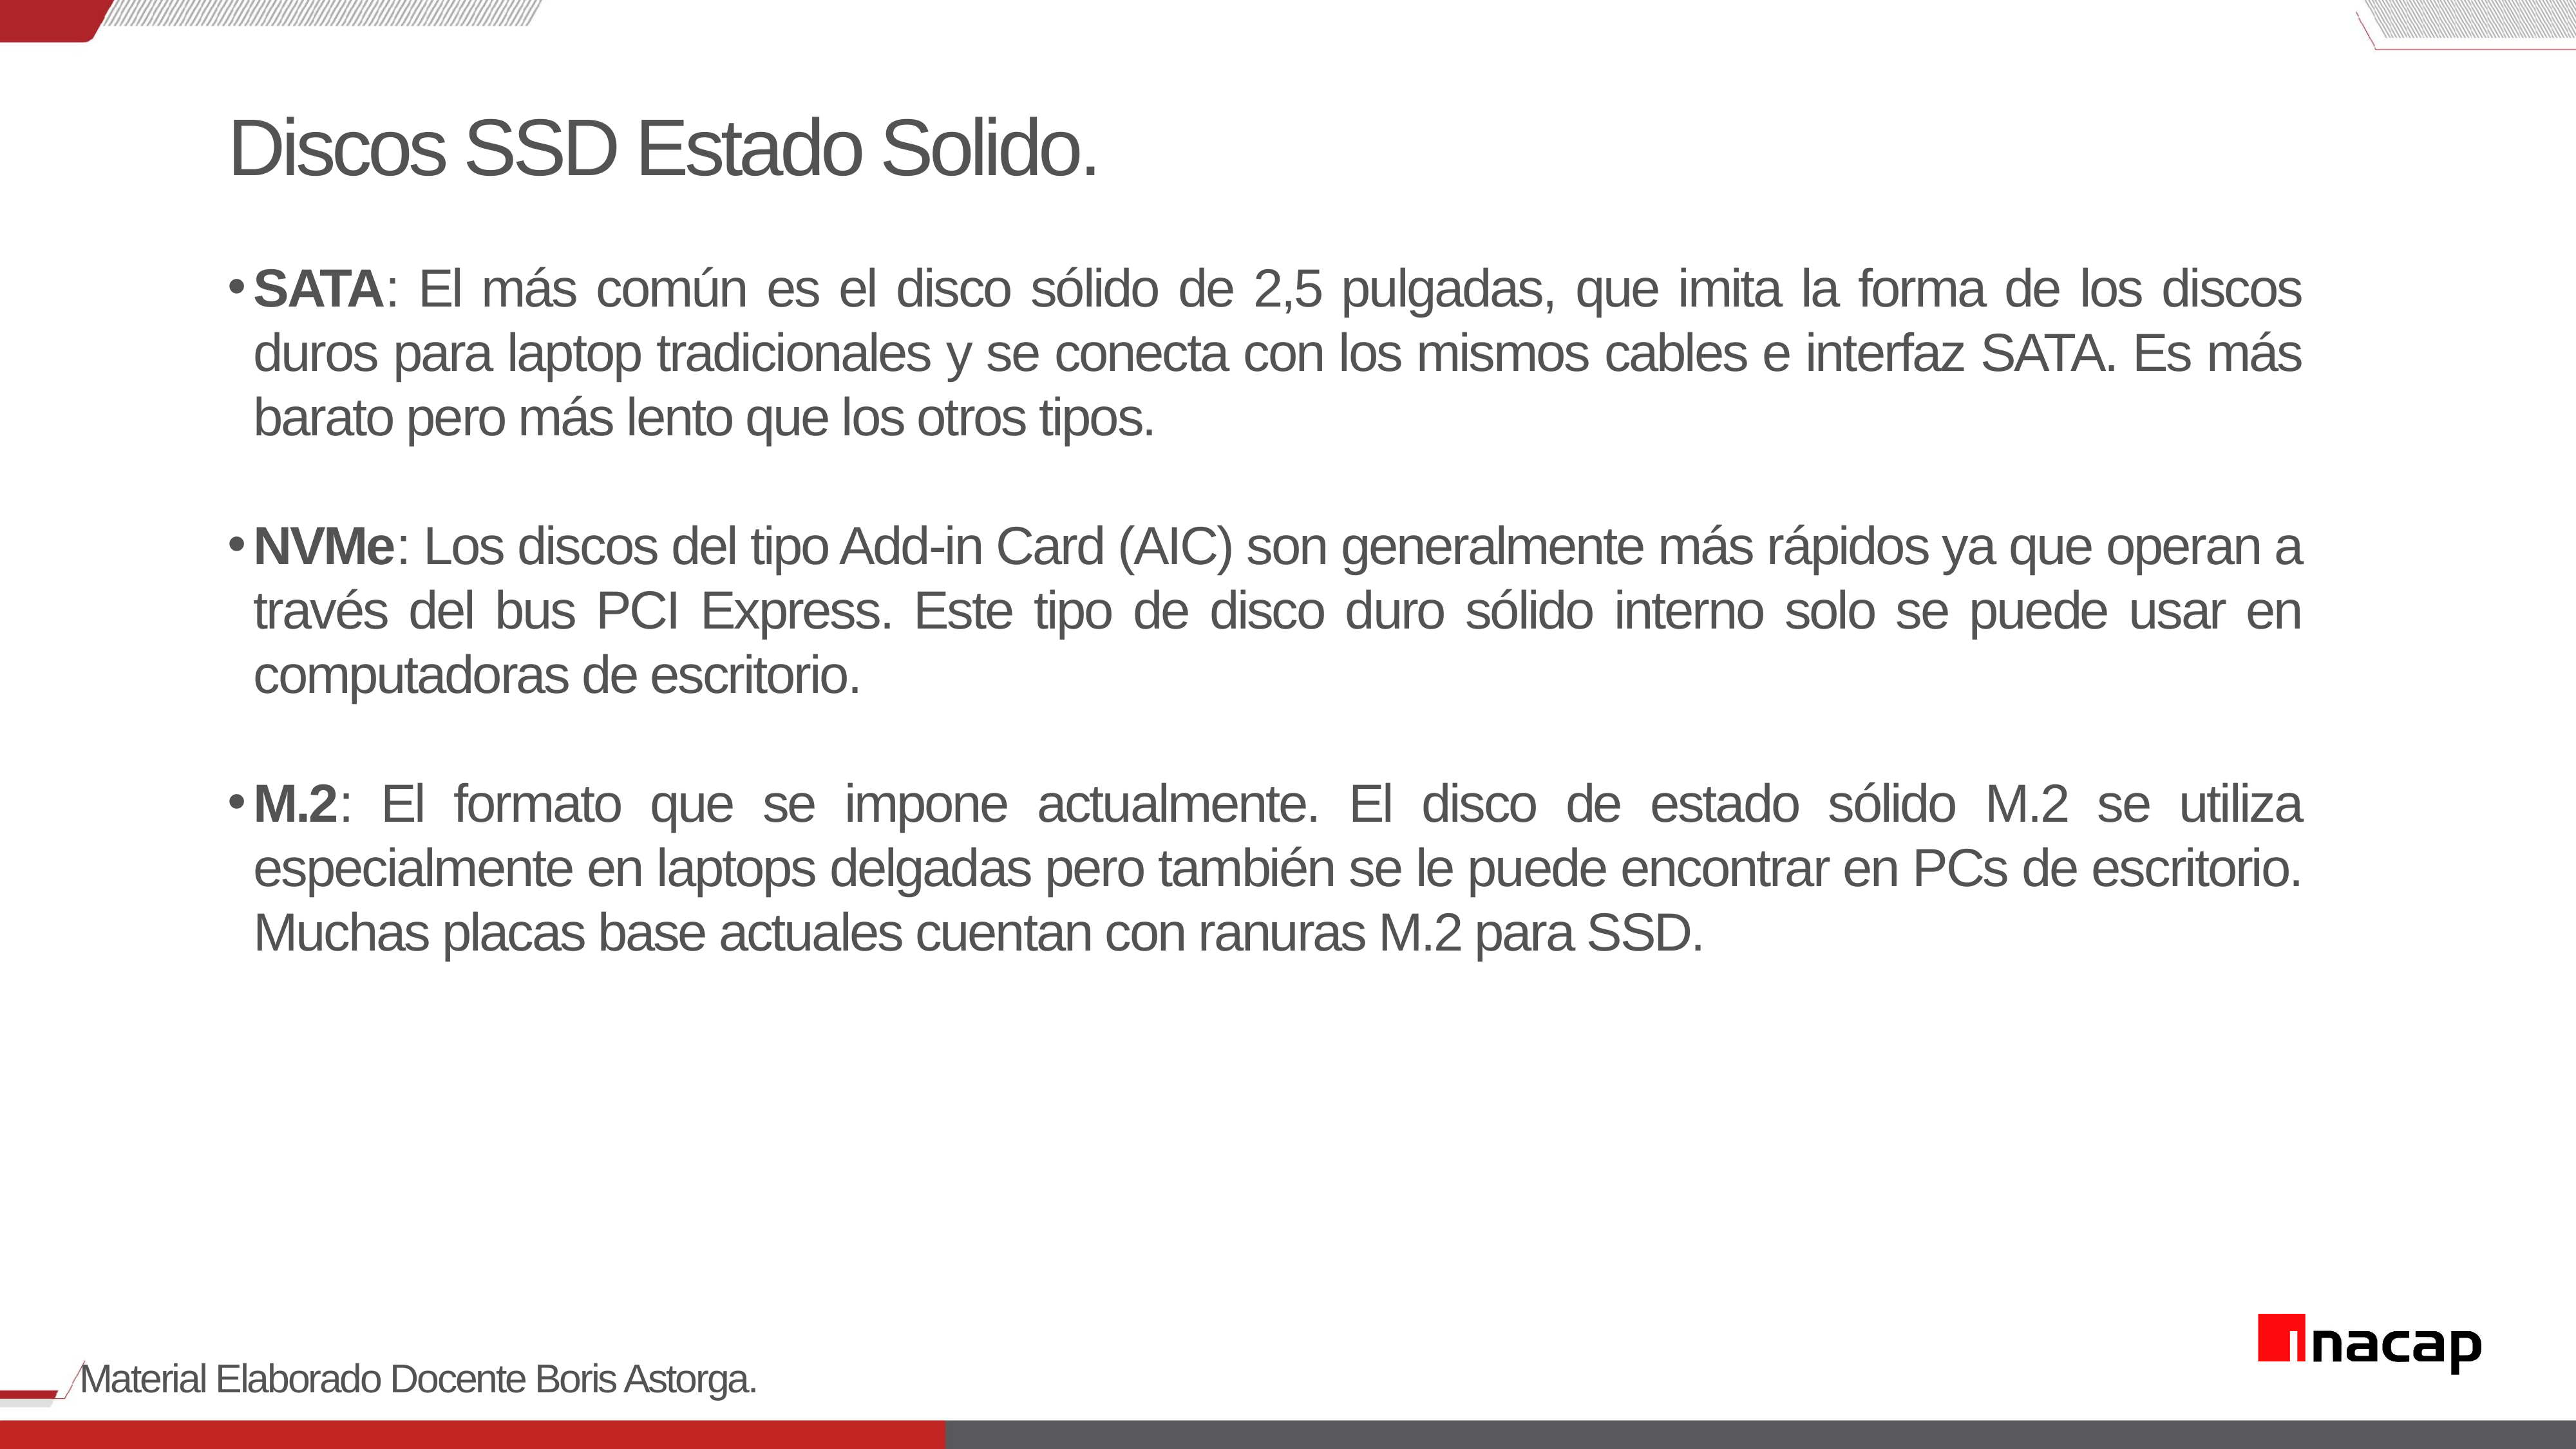

Discos SSD Estado Solido.
SATA: El más común es el disco sólido de 2,5 pulgadas, que imita la forma de los discos duros para laptop tradicionales y se conecta con los mismos cables e interfaz SATA. Es más barato pero más lento que los otros tipos.

NVMe: Los discos del tipo Add-in Card (AIC) son generalmente más rápidos ya que operan a través del bus PCI Express. Este tipo de disco duro sólido interno solo se puede usar en computadoras de escritorio.

M.2: El formato que se impone actualmente. El disco de estado sólido M.2 se utiliza especialmente en laptops delgadas pero también se le puede encontrar en PCs de escritorio. Muchas placas base actuales cuentan con ranuras M.2 para SSD.
Material Elaborado Docente Boris Astorga.